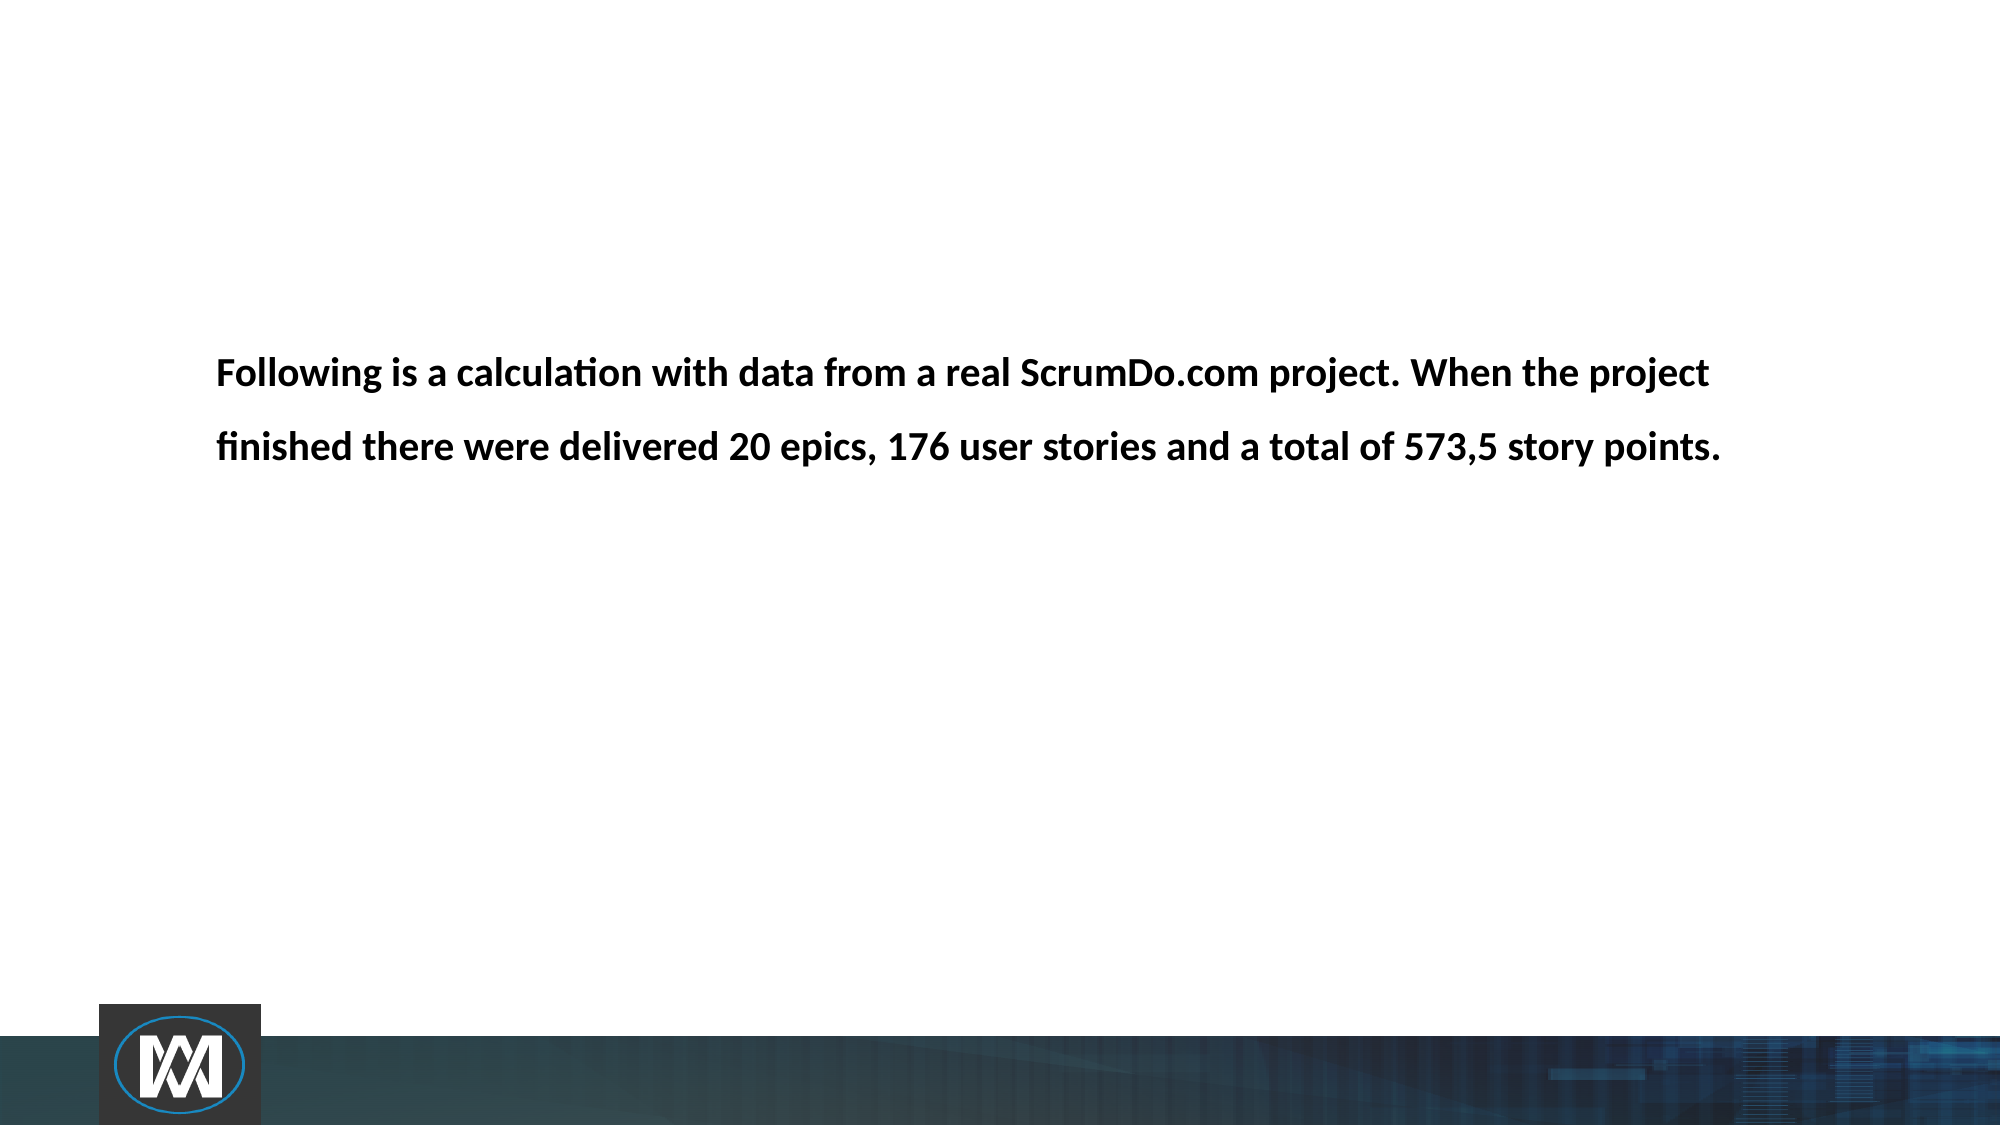

# Following is a calculation with data from a real ScrumDo.com project. When the project finished there were delivered 20 epics, 176 user stories and a total of 573,5 story points.